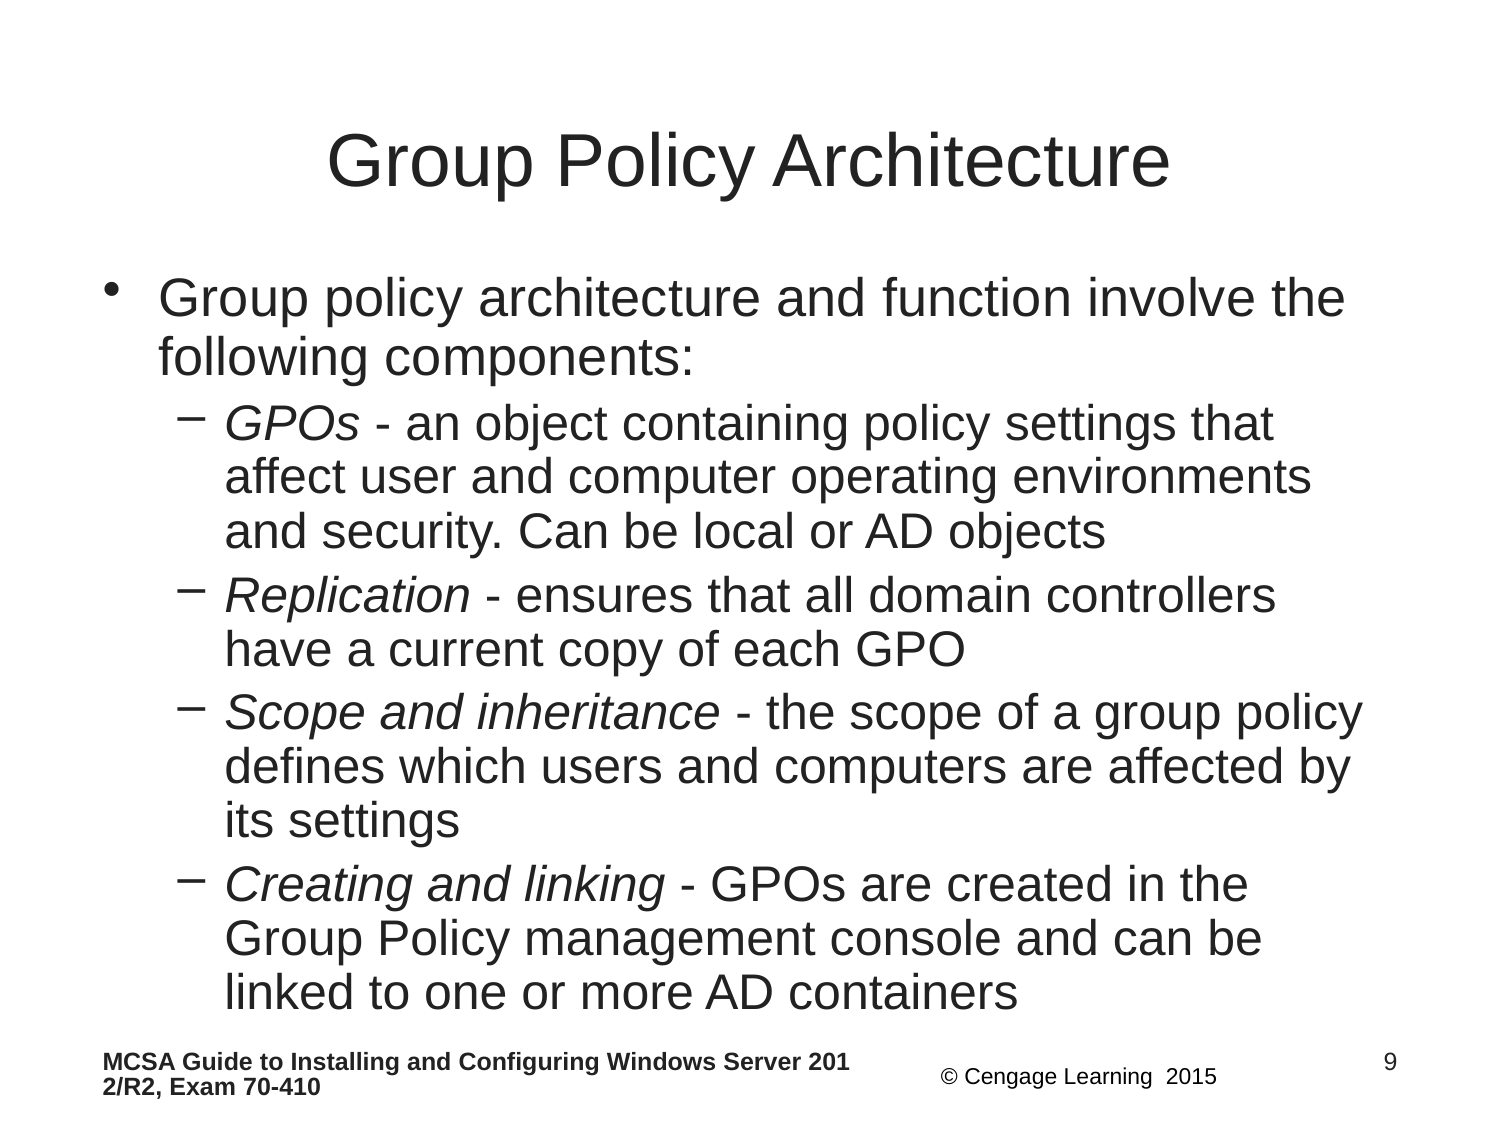

# Group Policy Architecture
Group policy architecture and function involve the following components:
GPOs - an object containing policy settings that affect user and computer operating environments and security. Can be local or AD objects
Replication - ensures that all domain controllers have a current copy of each GPO
Scope and inheritance - the scope of a group policy defines which users and computers are affected by its settings
Creating and linking - GPOs are created in the Group Policy management console and can be linked to one or more AD containers

MCSA Guide to Installing and Configuring Windows Server 2012/R2, Exam 70-410
9